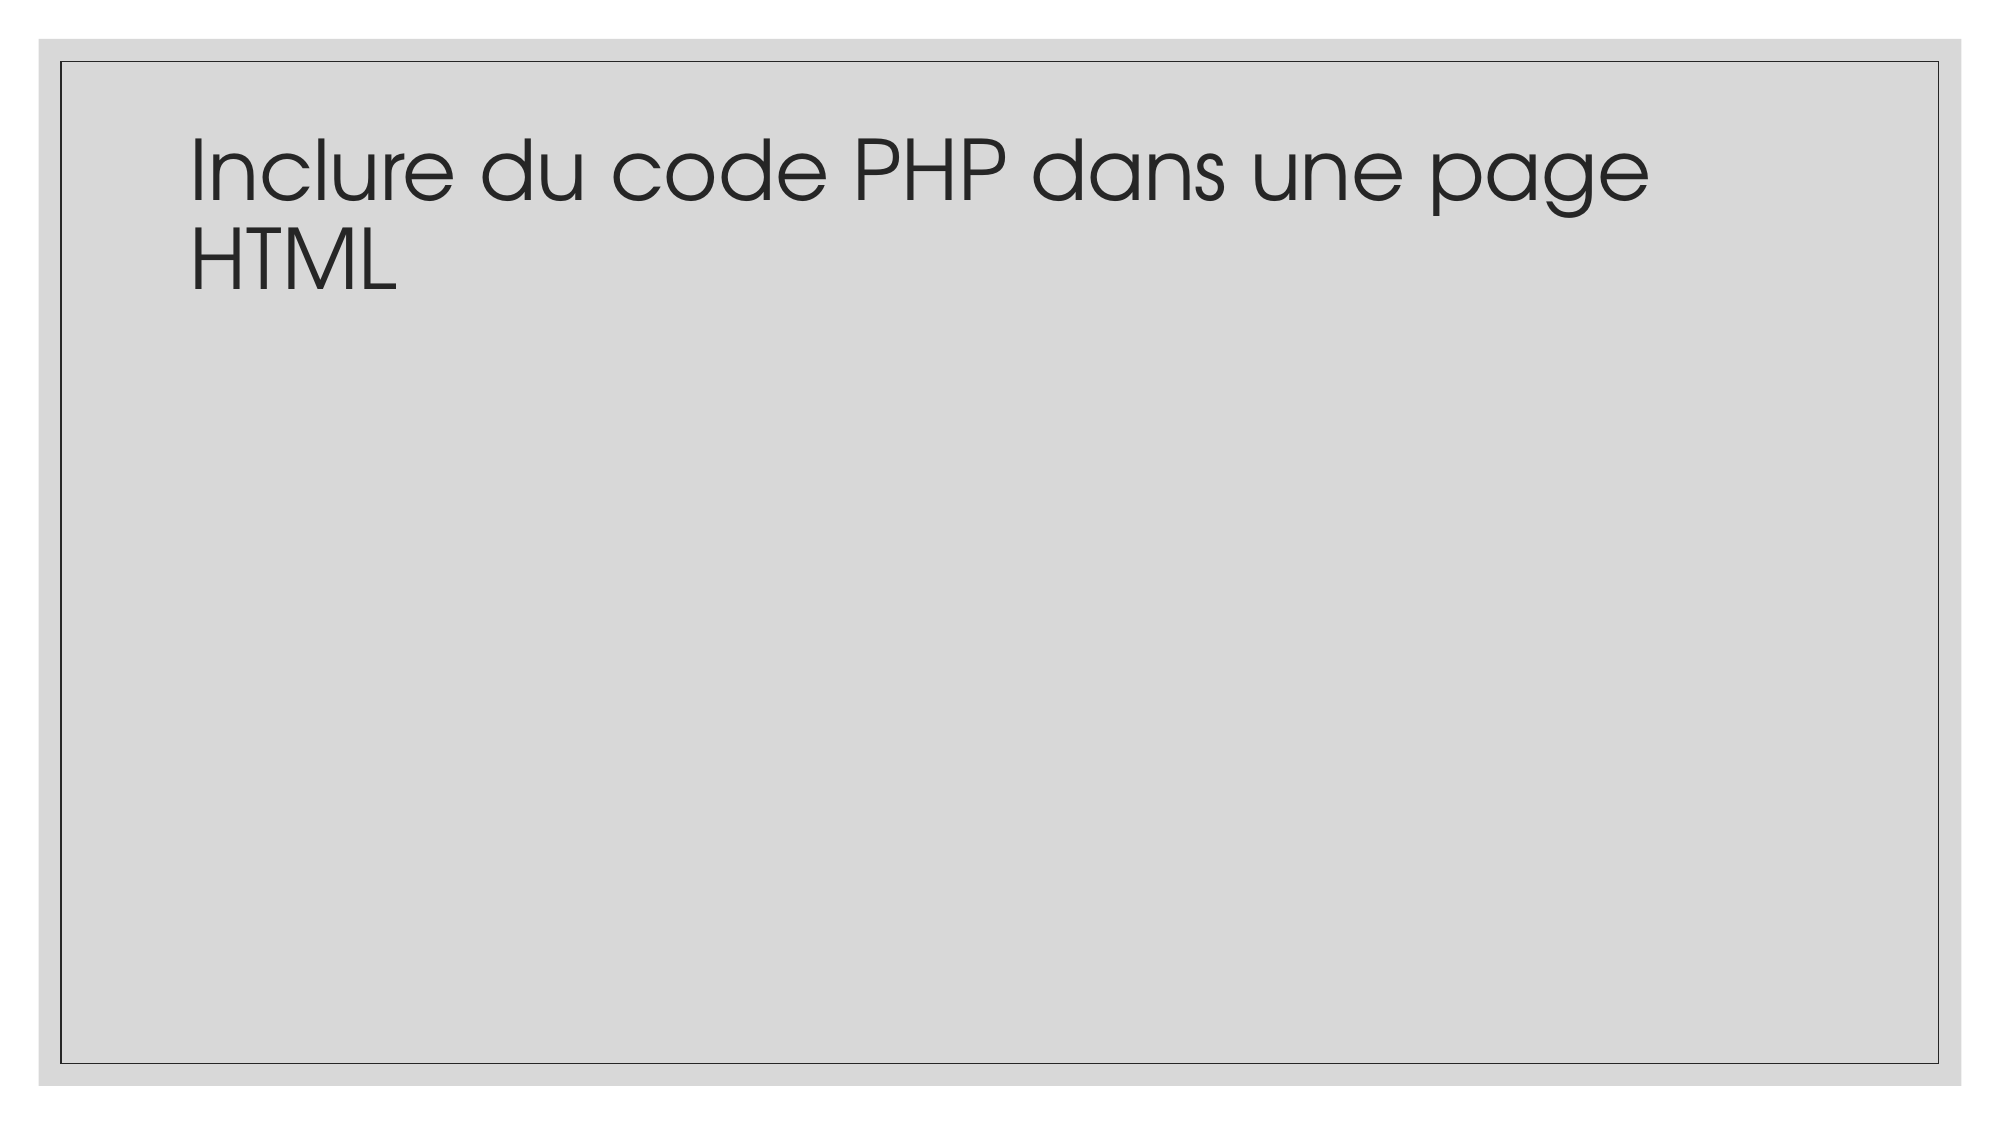

# Inclure du code PHP dans une page HTML